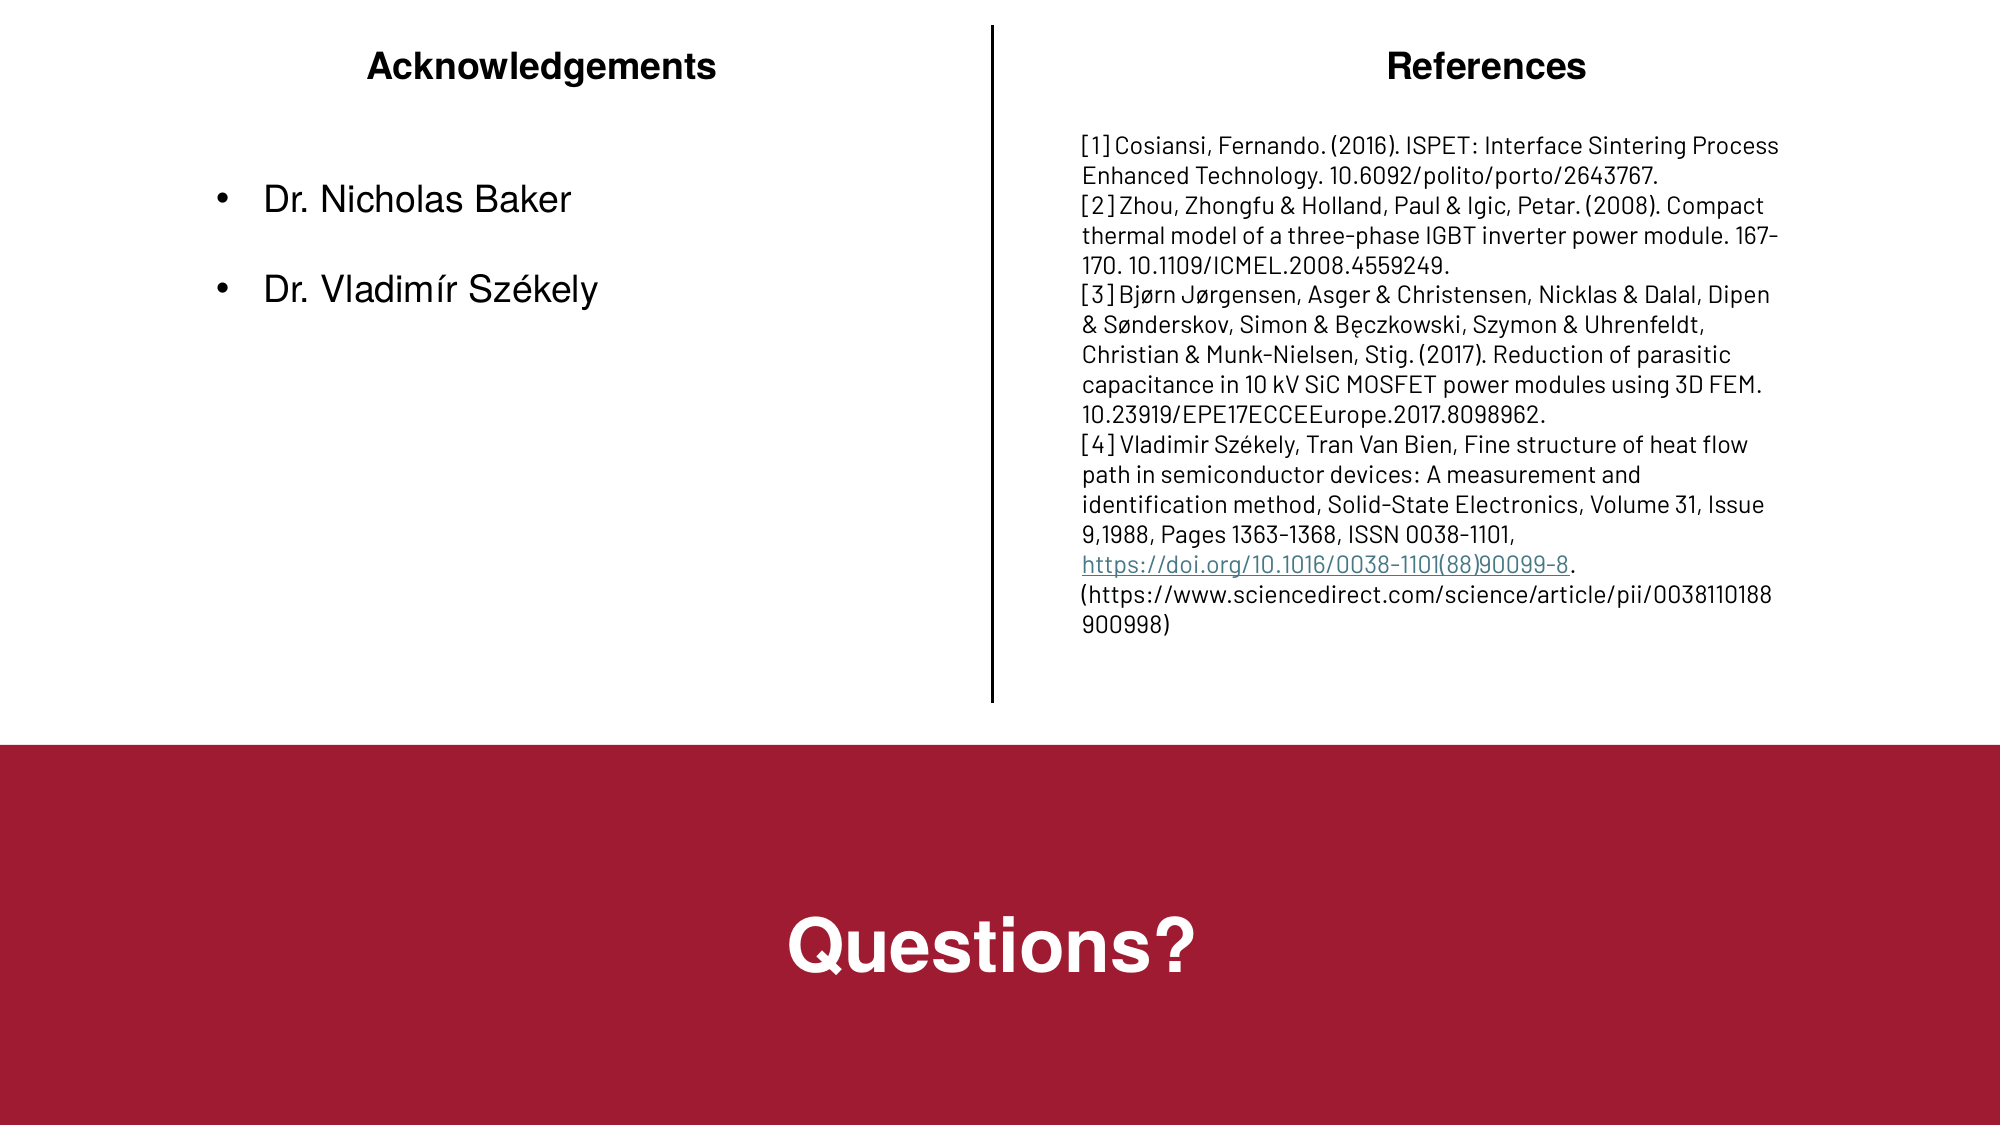

Acknowledgements
References
[1] Cosiansi, Fernando. (2016). ISPET: Interface Sintering Process Enhanced Technology. 10.6092/polito/porto/2643767.
[2] Zhou, Zhongfu & Holland, Paul & Igic, Petar. (2008). Compact thermal model of a three-phase IGBT inverter power module. 167-170. 10.1109/ICMEL.2008.4559249.
[3] Bjørn Jørgensen, Asger & Christensen, Nicklas & Dalal, Dipen & Sønderskov, Simon & Bęczkowski, Szymon & Uhrenfeldt, Christian & Munk-Nielsen, Stig. (2017). Reduction of parasitic capacitance in 10 kV SiC MOSFET power modules using 3D FEM. 10.23919/EPE17ECCEEurope.2017.8098962.
[4] Vladimir Székely, Tran Van Bien, Fine structure of heat flow path in semiconductor devices: A measurement and identification method, Solid-State Electronics, Volume 31, Issue 9,1988, Pages 1363-1368, ISSN 0038-1101, https://doi.org/10.1016/0038-1101(88)90099-8. (https://www.sciencedirect.com/science/article/pii/0038110188900998)

Dr. Nicholas Baker

Dr. Vladimír Székely

Questions?